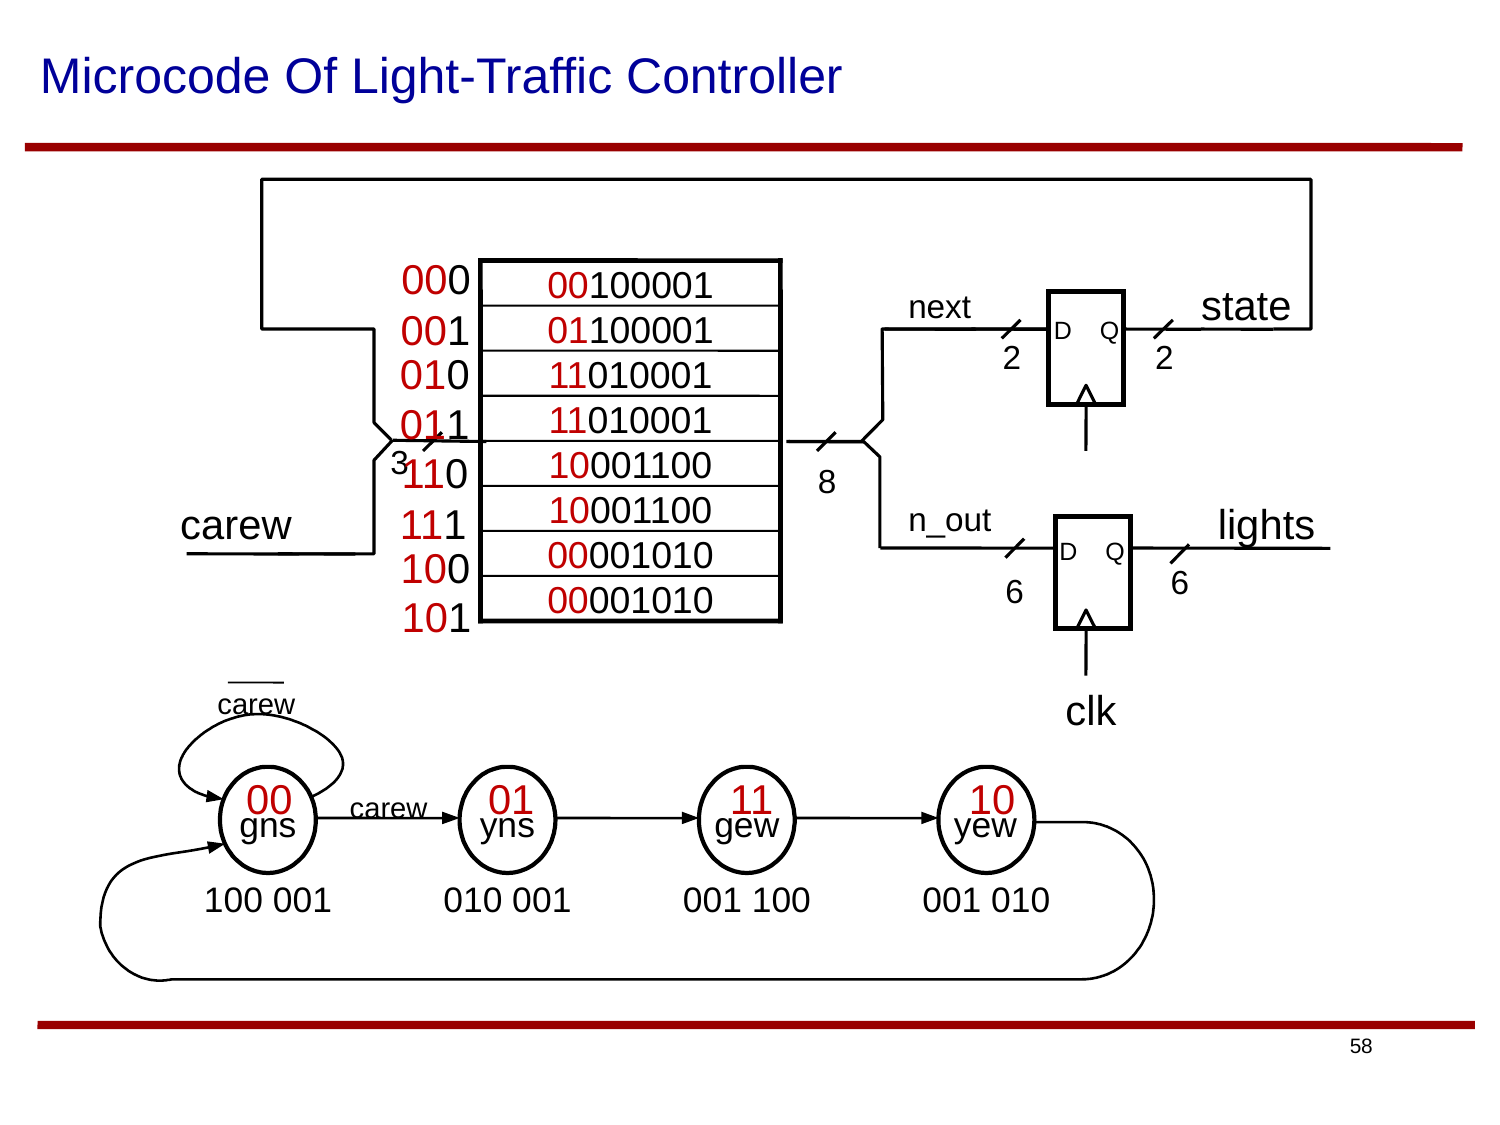

# Microcode Of Light-Traffic Controller

00100001

state
next

01100001

D
Q

2
2
11010001

11010001

10001100

3
8
10001100

carew
lights
n_out

00001010

D
Q

6
6
00001010

clk
000
001
010
011
110
111
100
101

carew

carew

gns
yns
gew
yew

100 001
010 001
001 100
001 010
00                 01                 11                 10